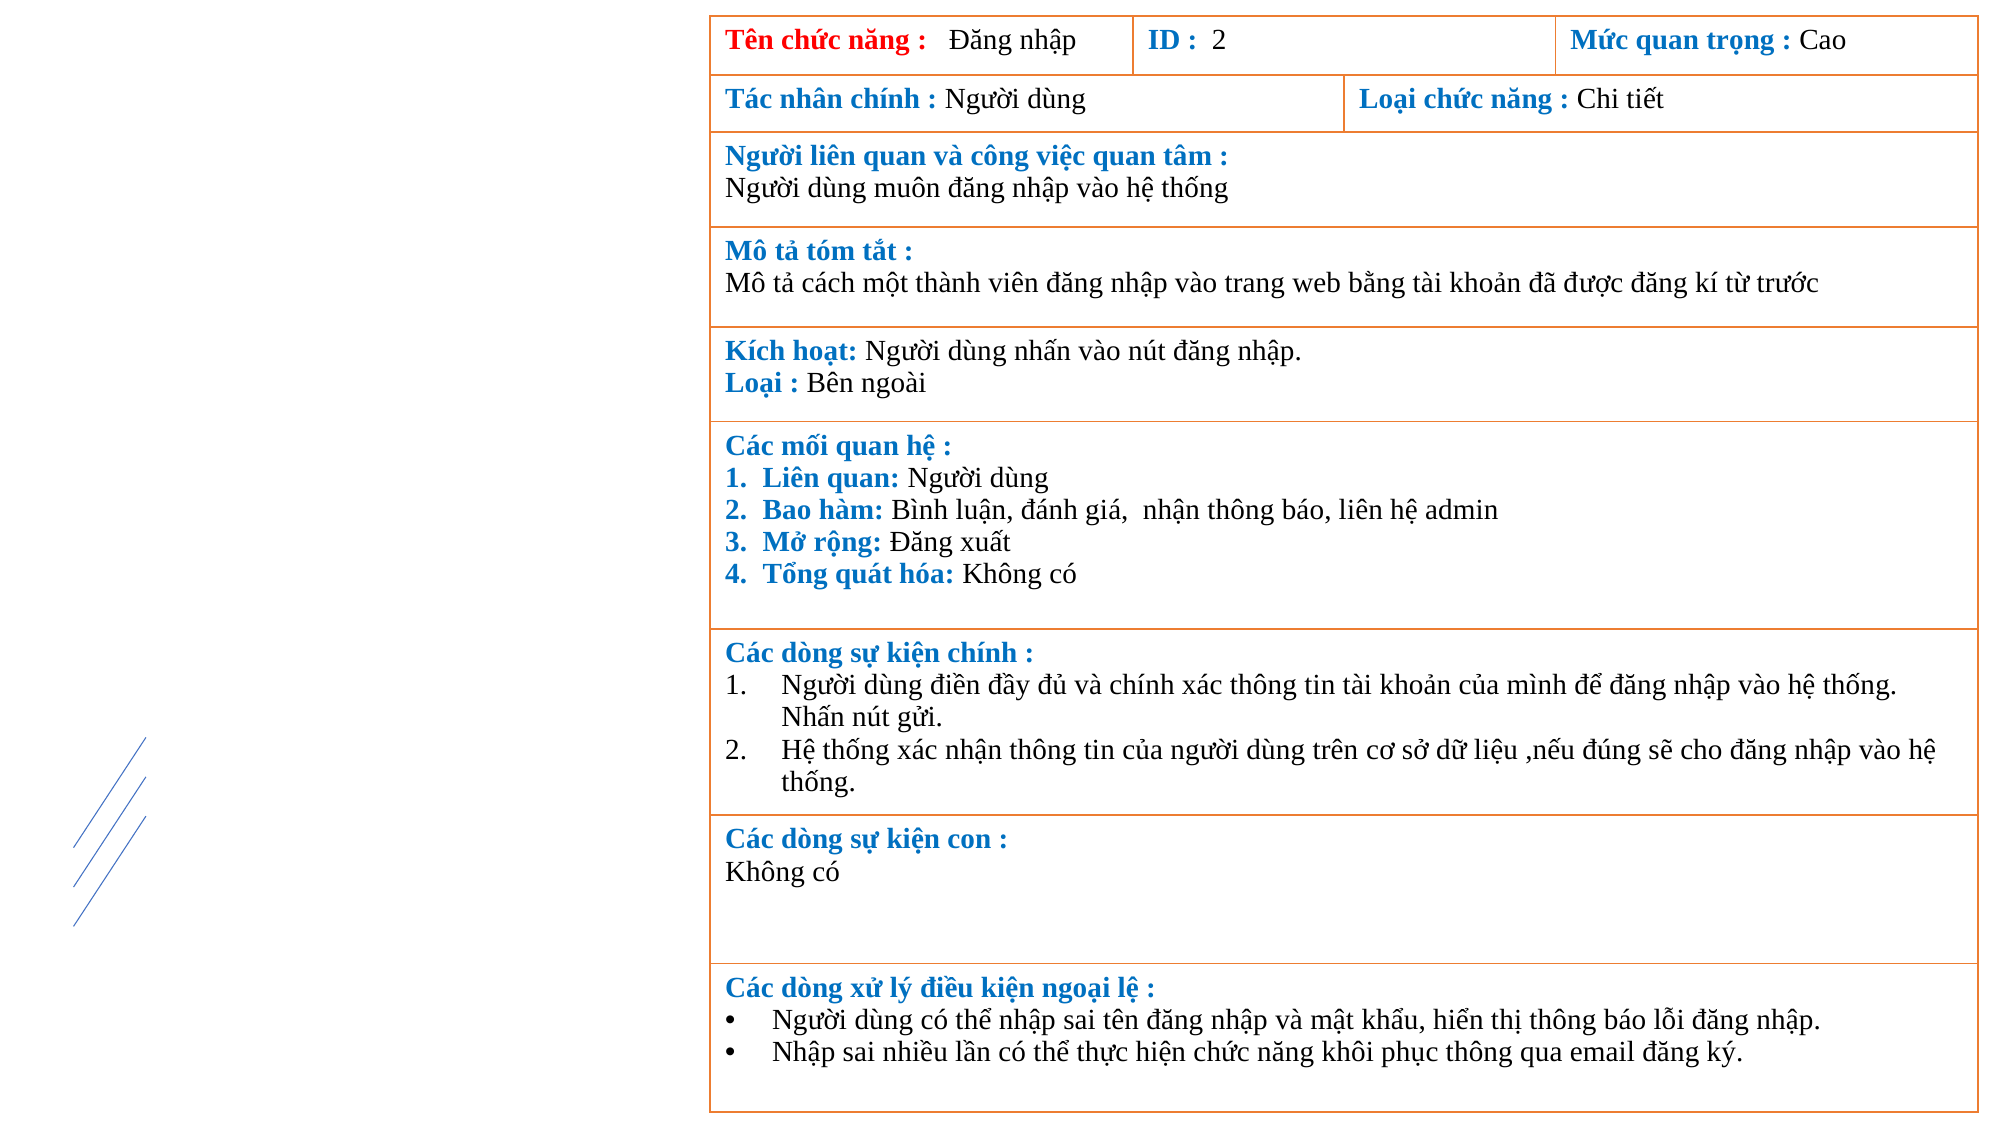

| Tên chức năng : Đăng nhập | ID : 2 |  | Mức quan trọng : Cao |
| --- | --- | --- | --- |
| Tác nhân chính : Người dùng |  | Loại chức năng : Chi tiết |  |
| Người liên quan và công việc quan tâm : Người dùng muôn đăng nhập vào hệ thống |  |  |  |
| Mô tả tóm tắt : Mô tả cách một thành viên đăng nhập vào trang web bằng tài khoản đã được đăng kí từ trước |  |  |  |
| Kích hoạt: Người dùng nhấn vào nút đăng nhập. Loại : Bên ngoài |  |  |  |
| Các mối quan hệ : Liên quan: Người dùng Bao hàm: Bình luận, đánh giá, nhận thông báo, liên hệ admin Mở rộng: Đăng xuất Tổng quát hóa: Không có |  |  |  |
| Các dòng sự kiện chính : Người dùng điền đầy đủ và chính xác thông tin tài khoản của mình để đăng nhập vào hệ thống. Nhấn nút gửi. Hệ thống xác nhận thông tin của người dùng trên cơ sở dữ liệu ,nếu đúng sẽ cho đăng nhập vào hệ thống. |  |  |  |
| Các dòng sự kiện con : Không có |  |  |  |
| Các dòng xử lý điều kiện ngoại lệ : Người dùng có thể nhập sai tên đăng nhập và mật khẩu, hiển thị thông báo lỗi đăng nhập. Nhập sai nhiều lần có thể thực hiện chức năng khôi phục thông qua email đăng ký. |  |  |  |